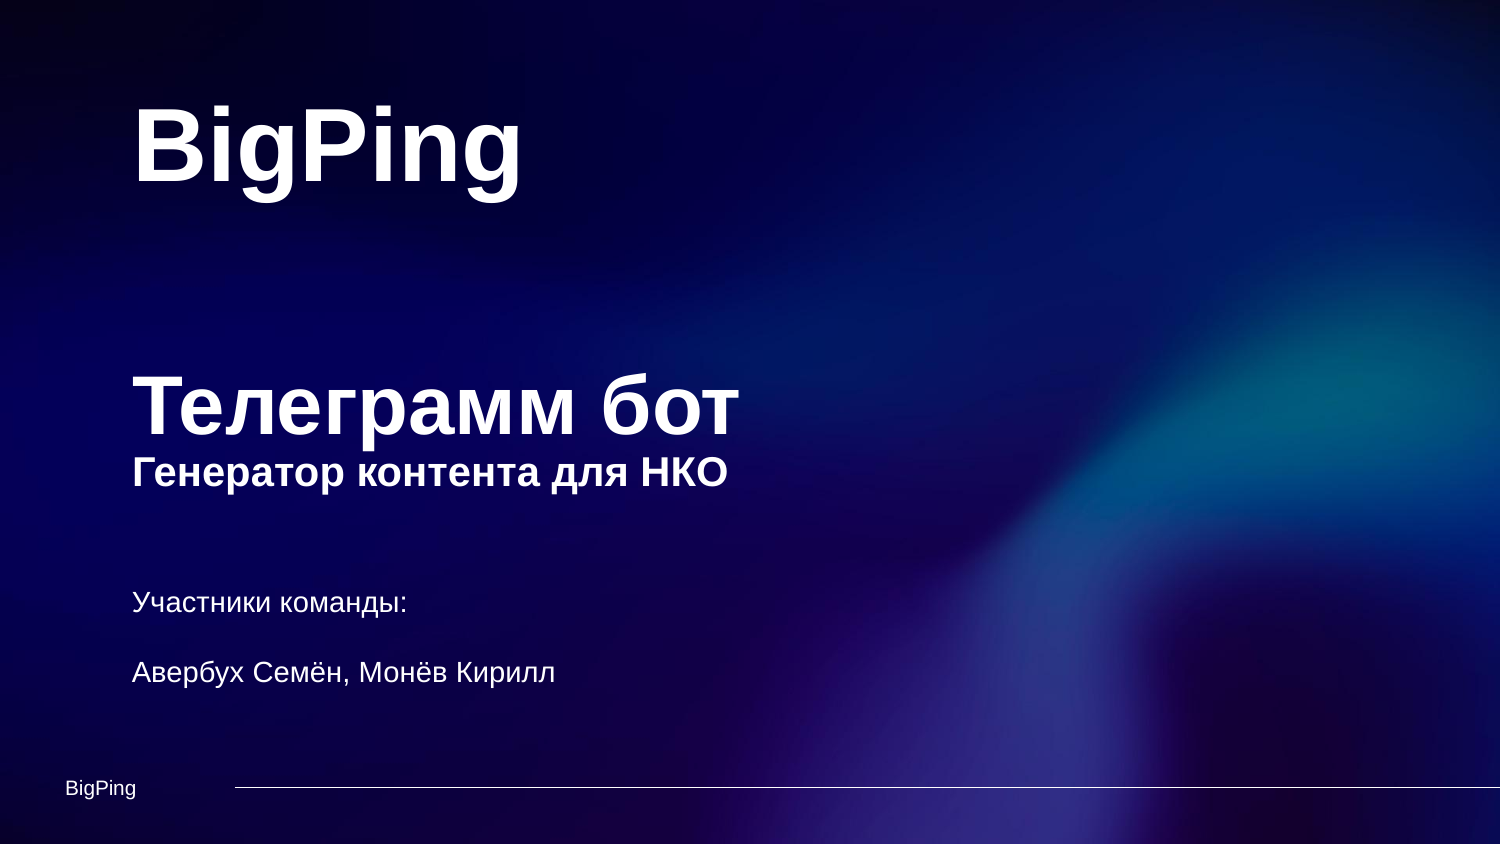

BigPing
Телеграмм бот
Генератор контента для НКО
Участники команды:

Авербух Семён, Монёв Кирилл
BigPing